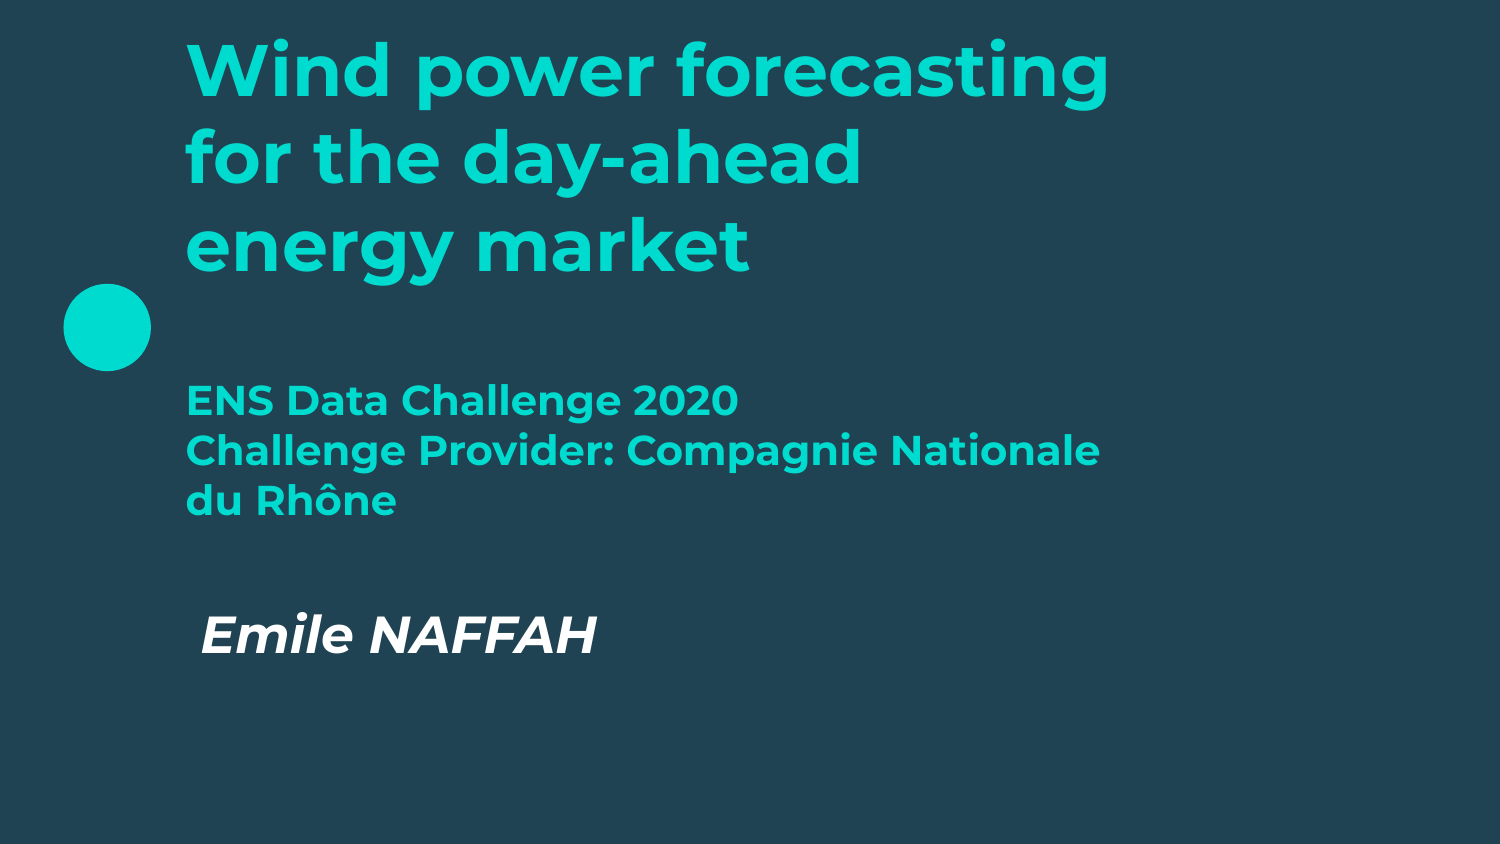

# Wind power forecasting for the day-ahead energy market ENS Data Challenge 2020 Challenge Provider: Compagnie Nationale du Rhône

 Emile NAFFAH